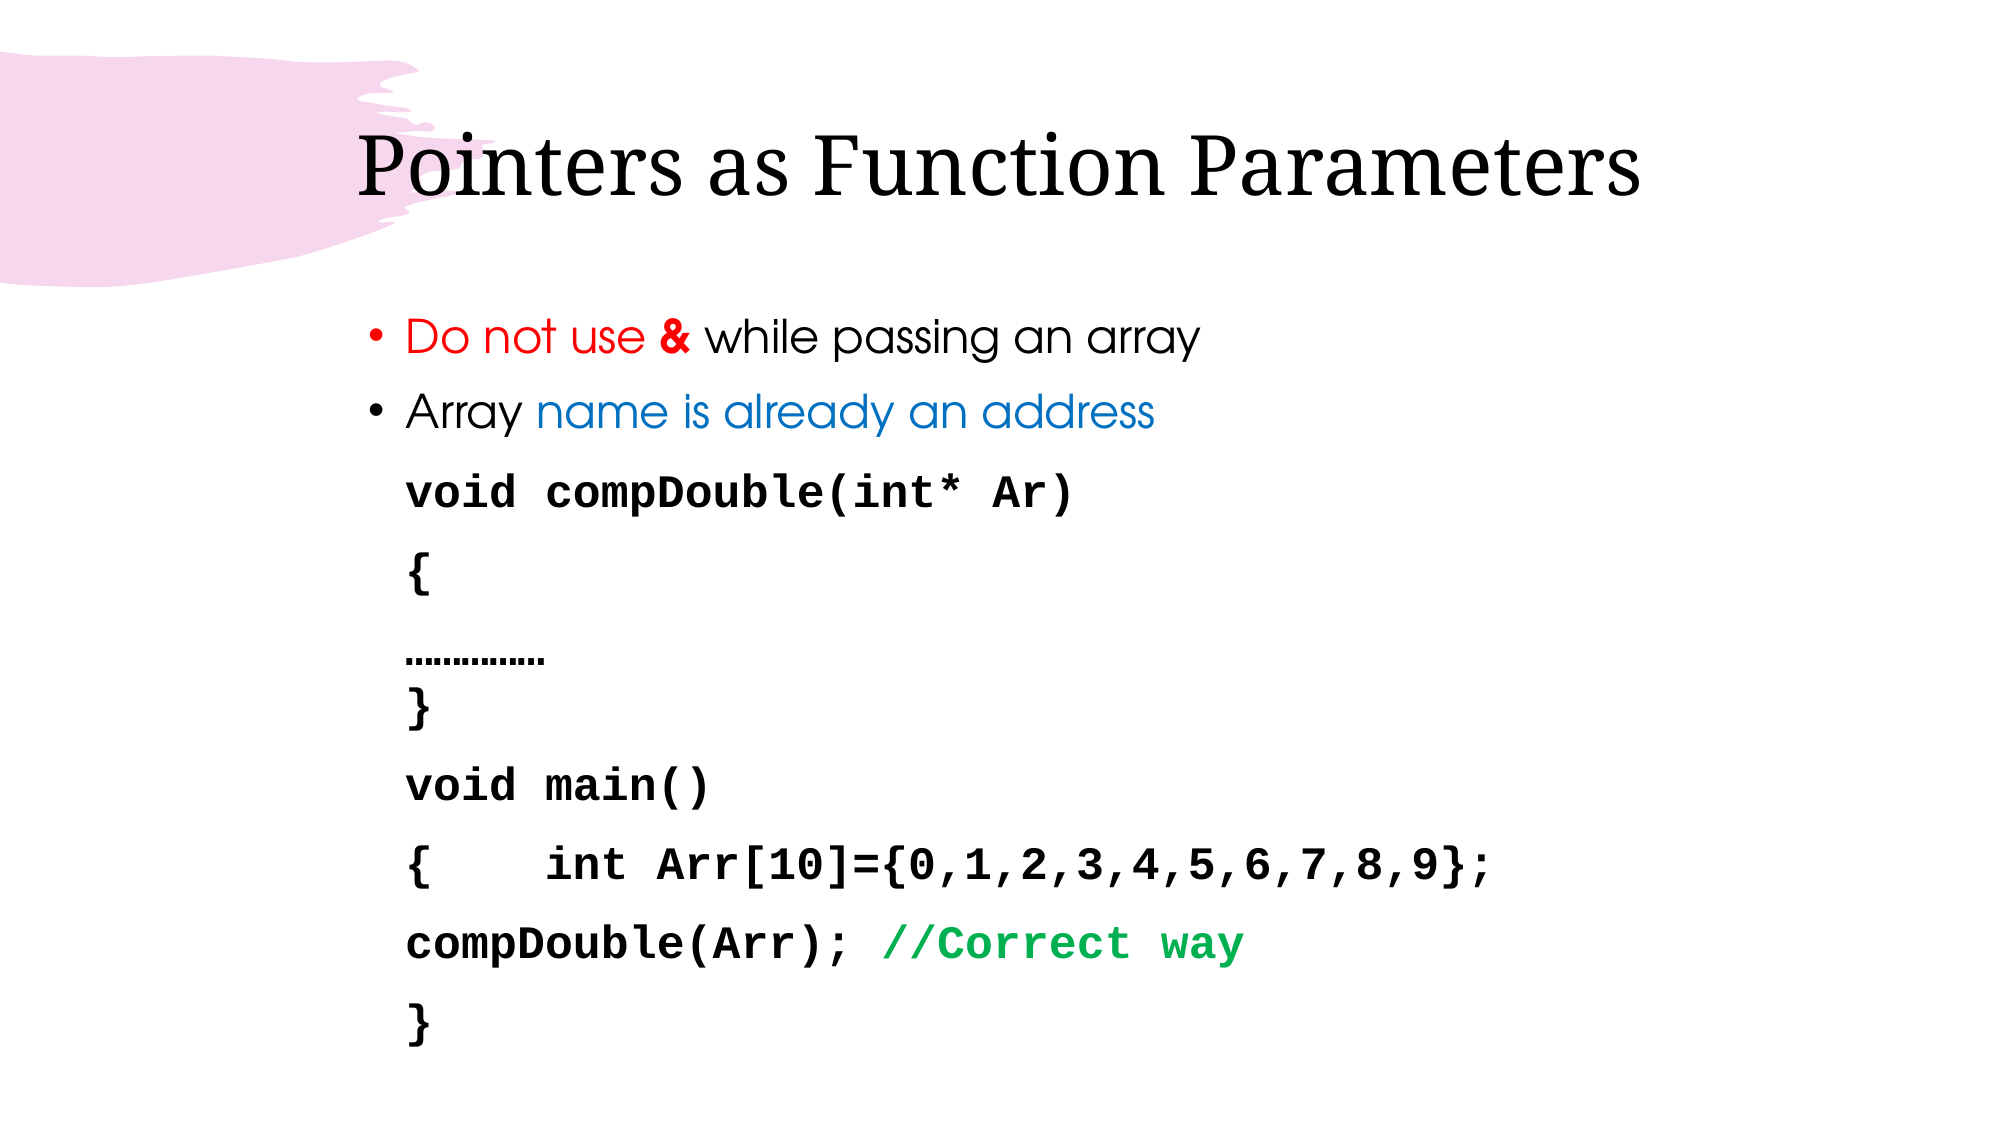

# Pointers as Function Parameters
Do not use & while passing an array
Array name is already an address
void compDouble(int* Ar)
{
	……………
}
void main()
{		int Arr[10]={0,1,2,3,4,5,6,7,8,9};
		compDouble(Arr); //Correct way
}